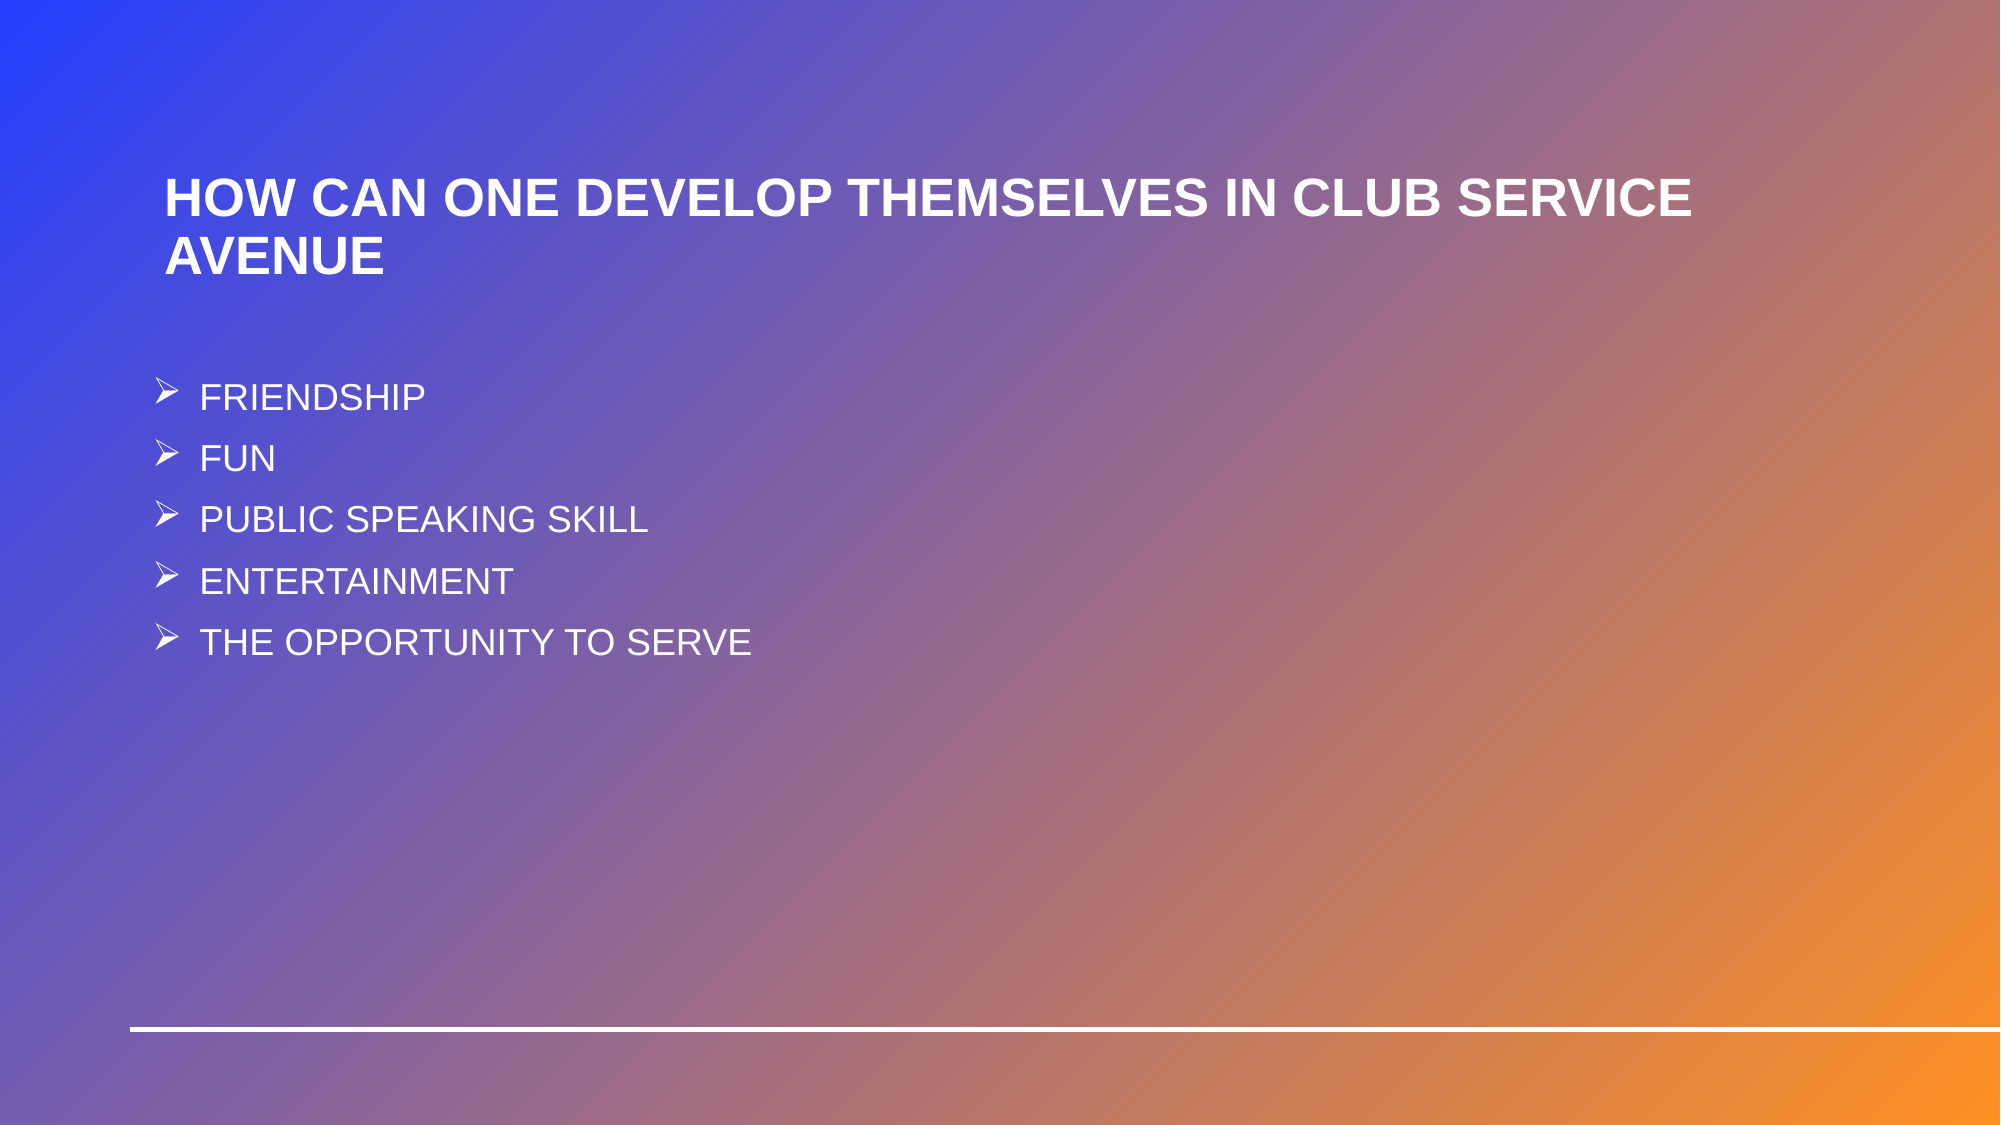

# HOW CAN ONE DEVELOP THEMSELVES IN CLUB SERVICE AVENUE
FRIENDSHIP
FUN
PUBLIC SPEAKING SKILL
ENTERTAINMENT
THE OPPORTUNITY TO SERVE